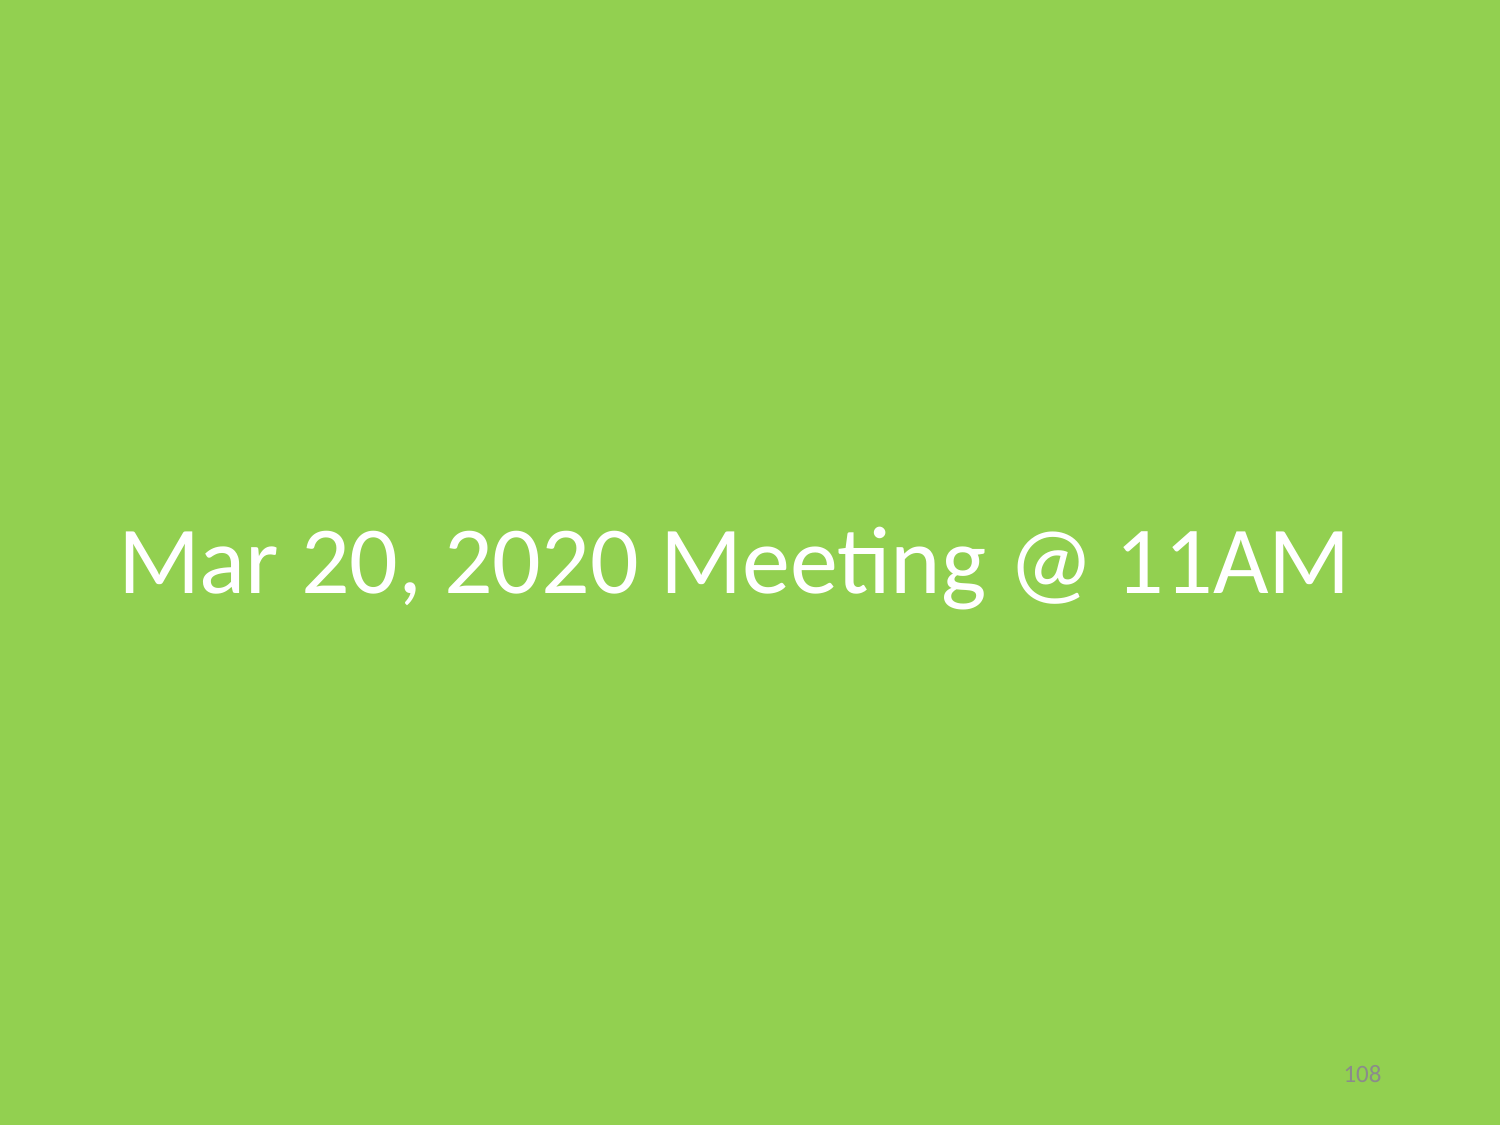

# Mar 20, 2020 Meeting @ 11AM
108